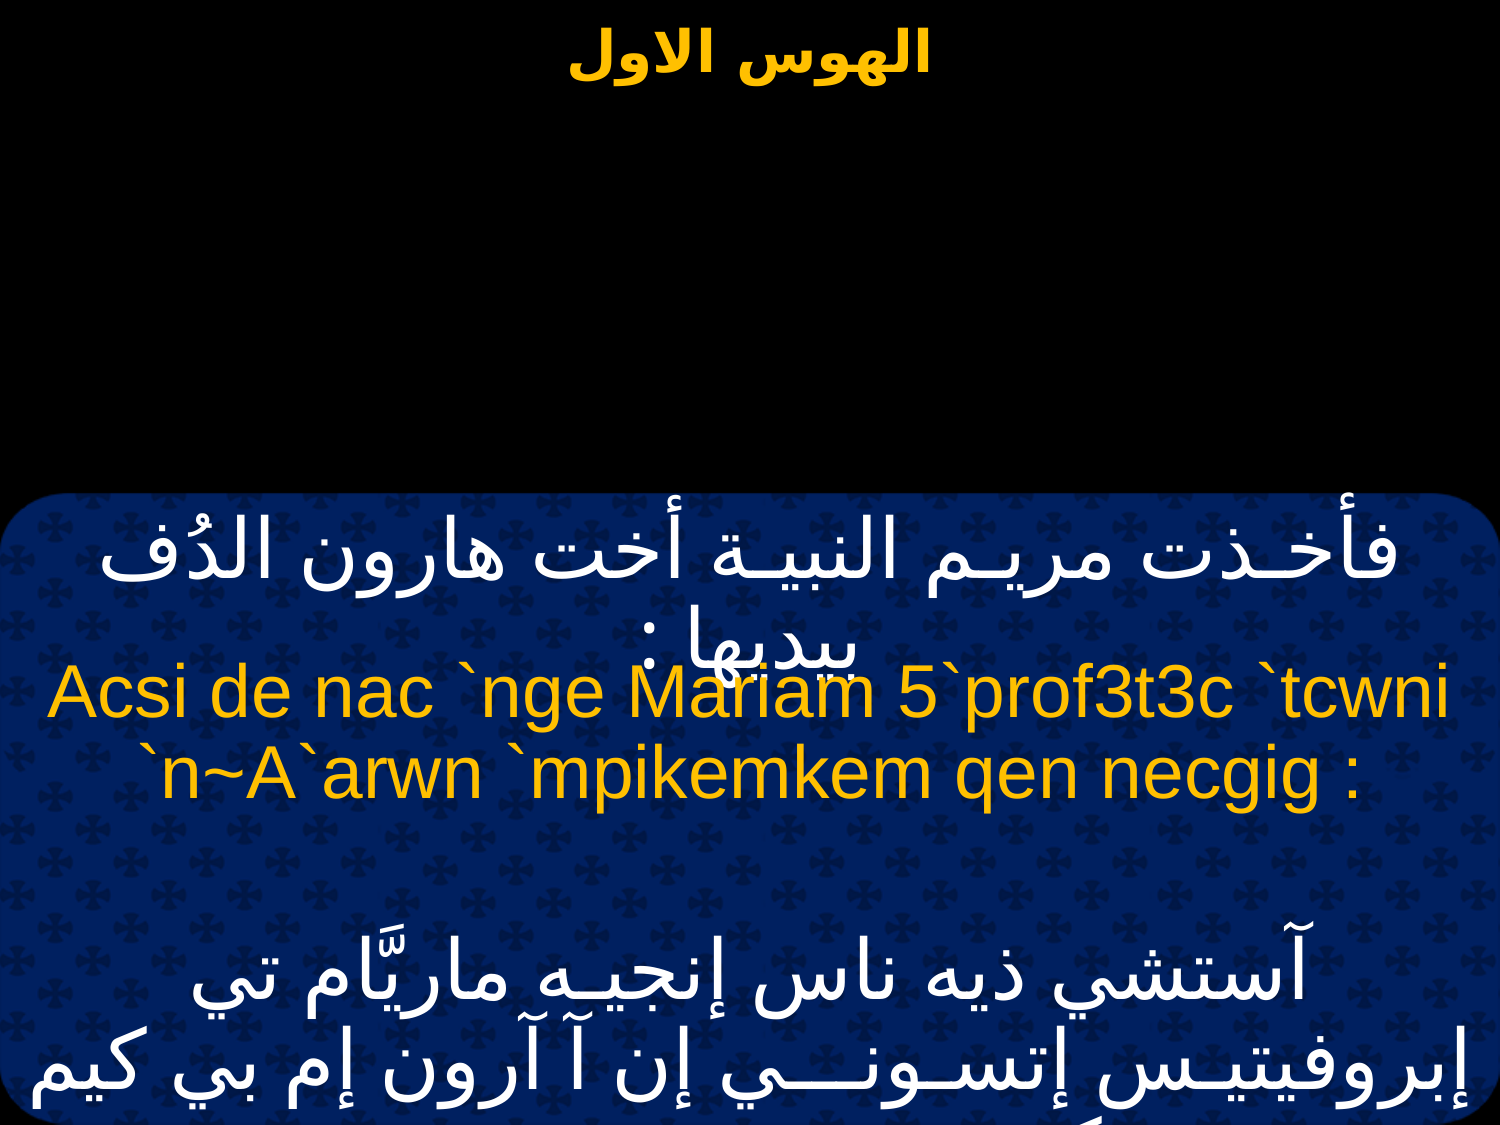

فأخـذت مريـم النبيـة أخت هارون الدُف بيديها :
Acsi de nac `nge Mariam 5`prof3t3c `tcwni `n~A`arwn `mpikemkem qen necgig :
آستشي ذيه ناس إنجيـه ماريَّام تي إبروفيتيـس إتسـونـــي إن آ آرون إم بي كيم كيـم خيـن نيس جيج :